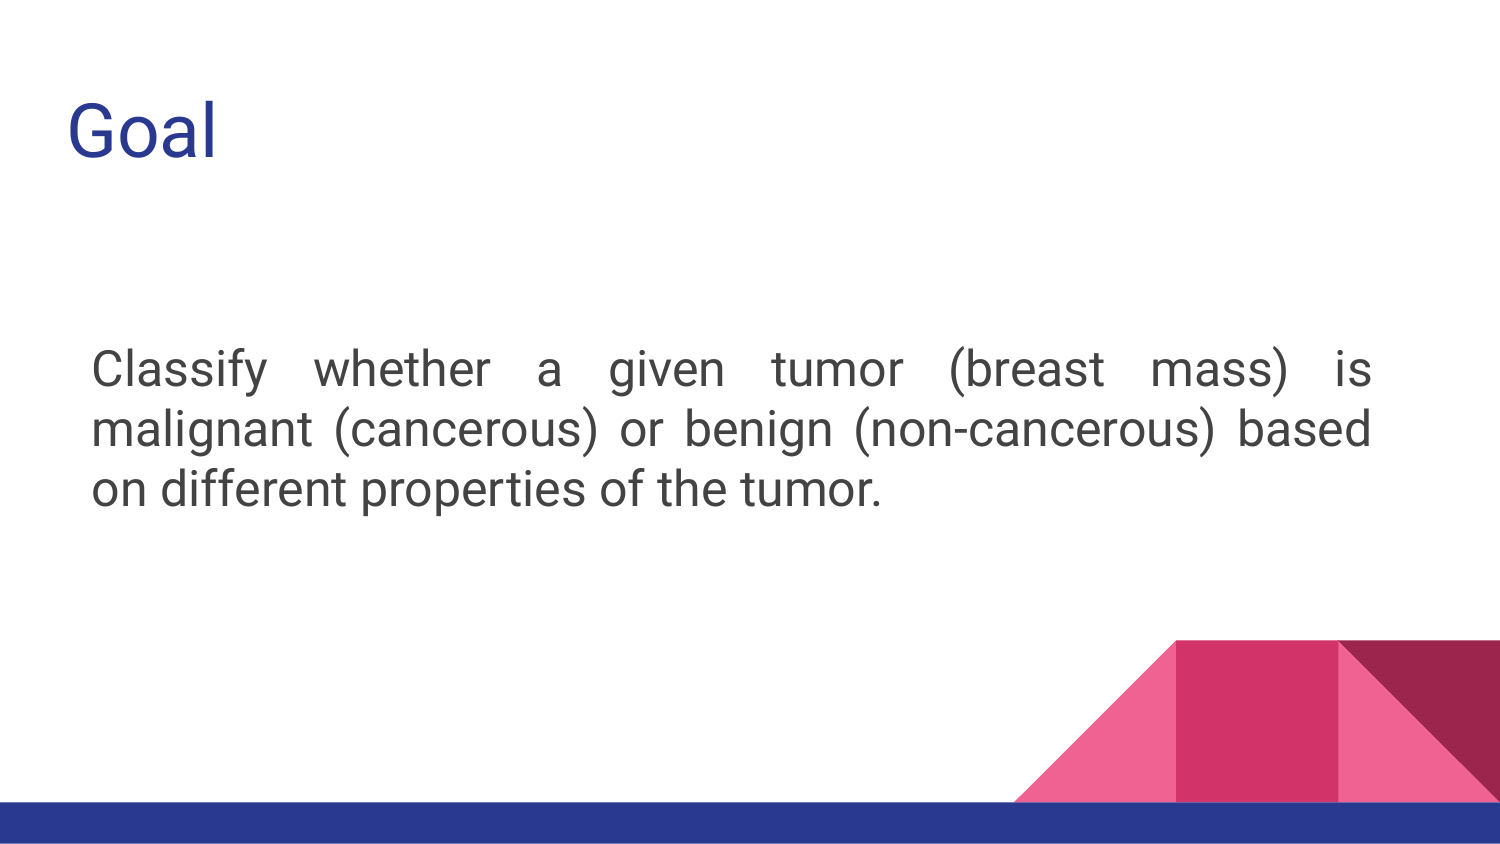

# Goal

Classify whether a given tumor (breast mass) is malignant (cancerous) or benign (non-cancerous) based on different properties of the tumor.